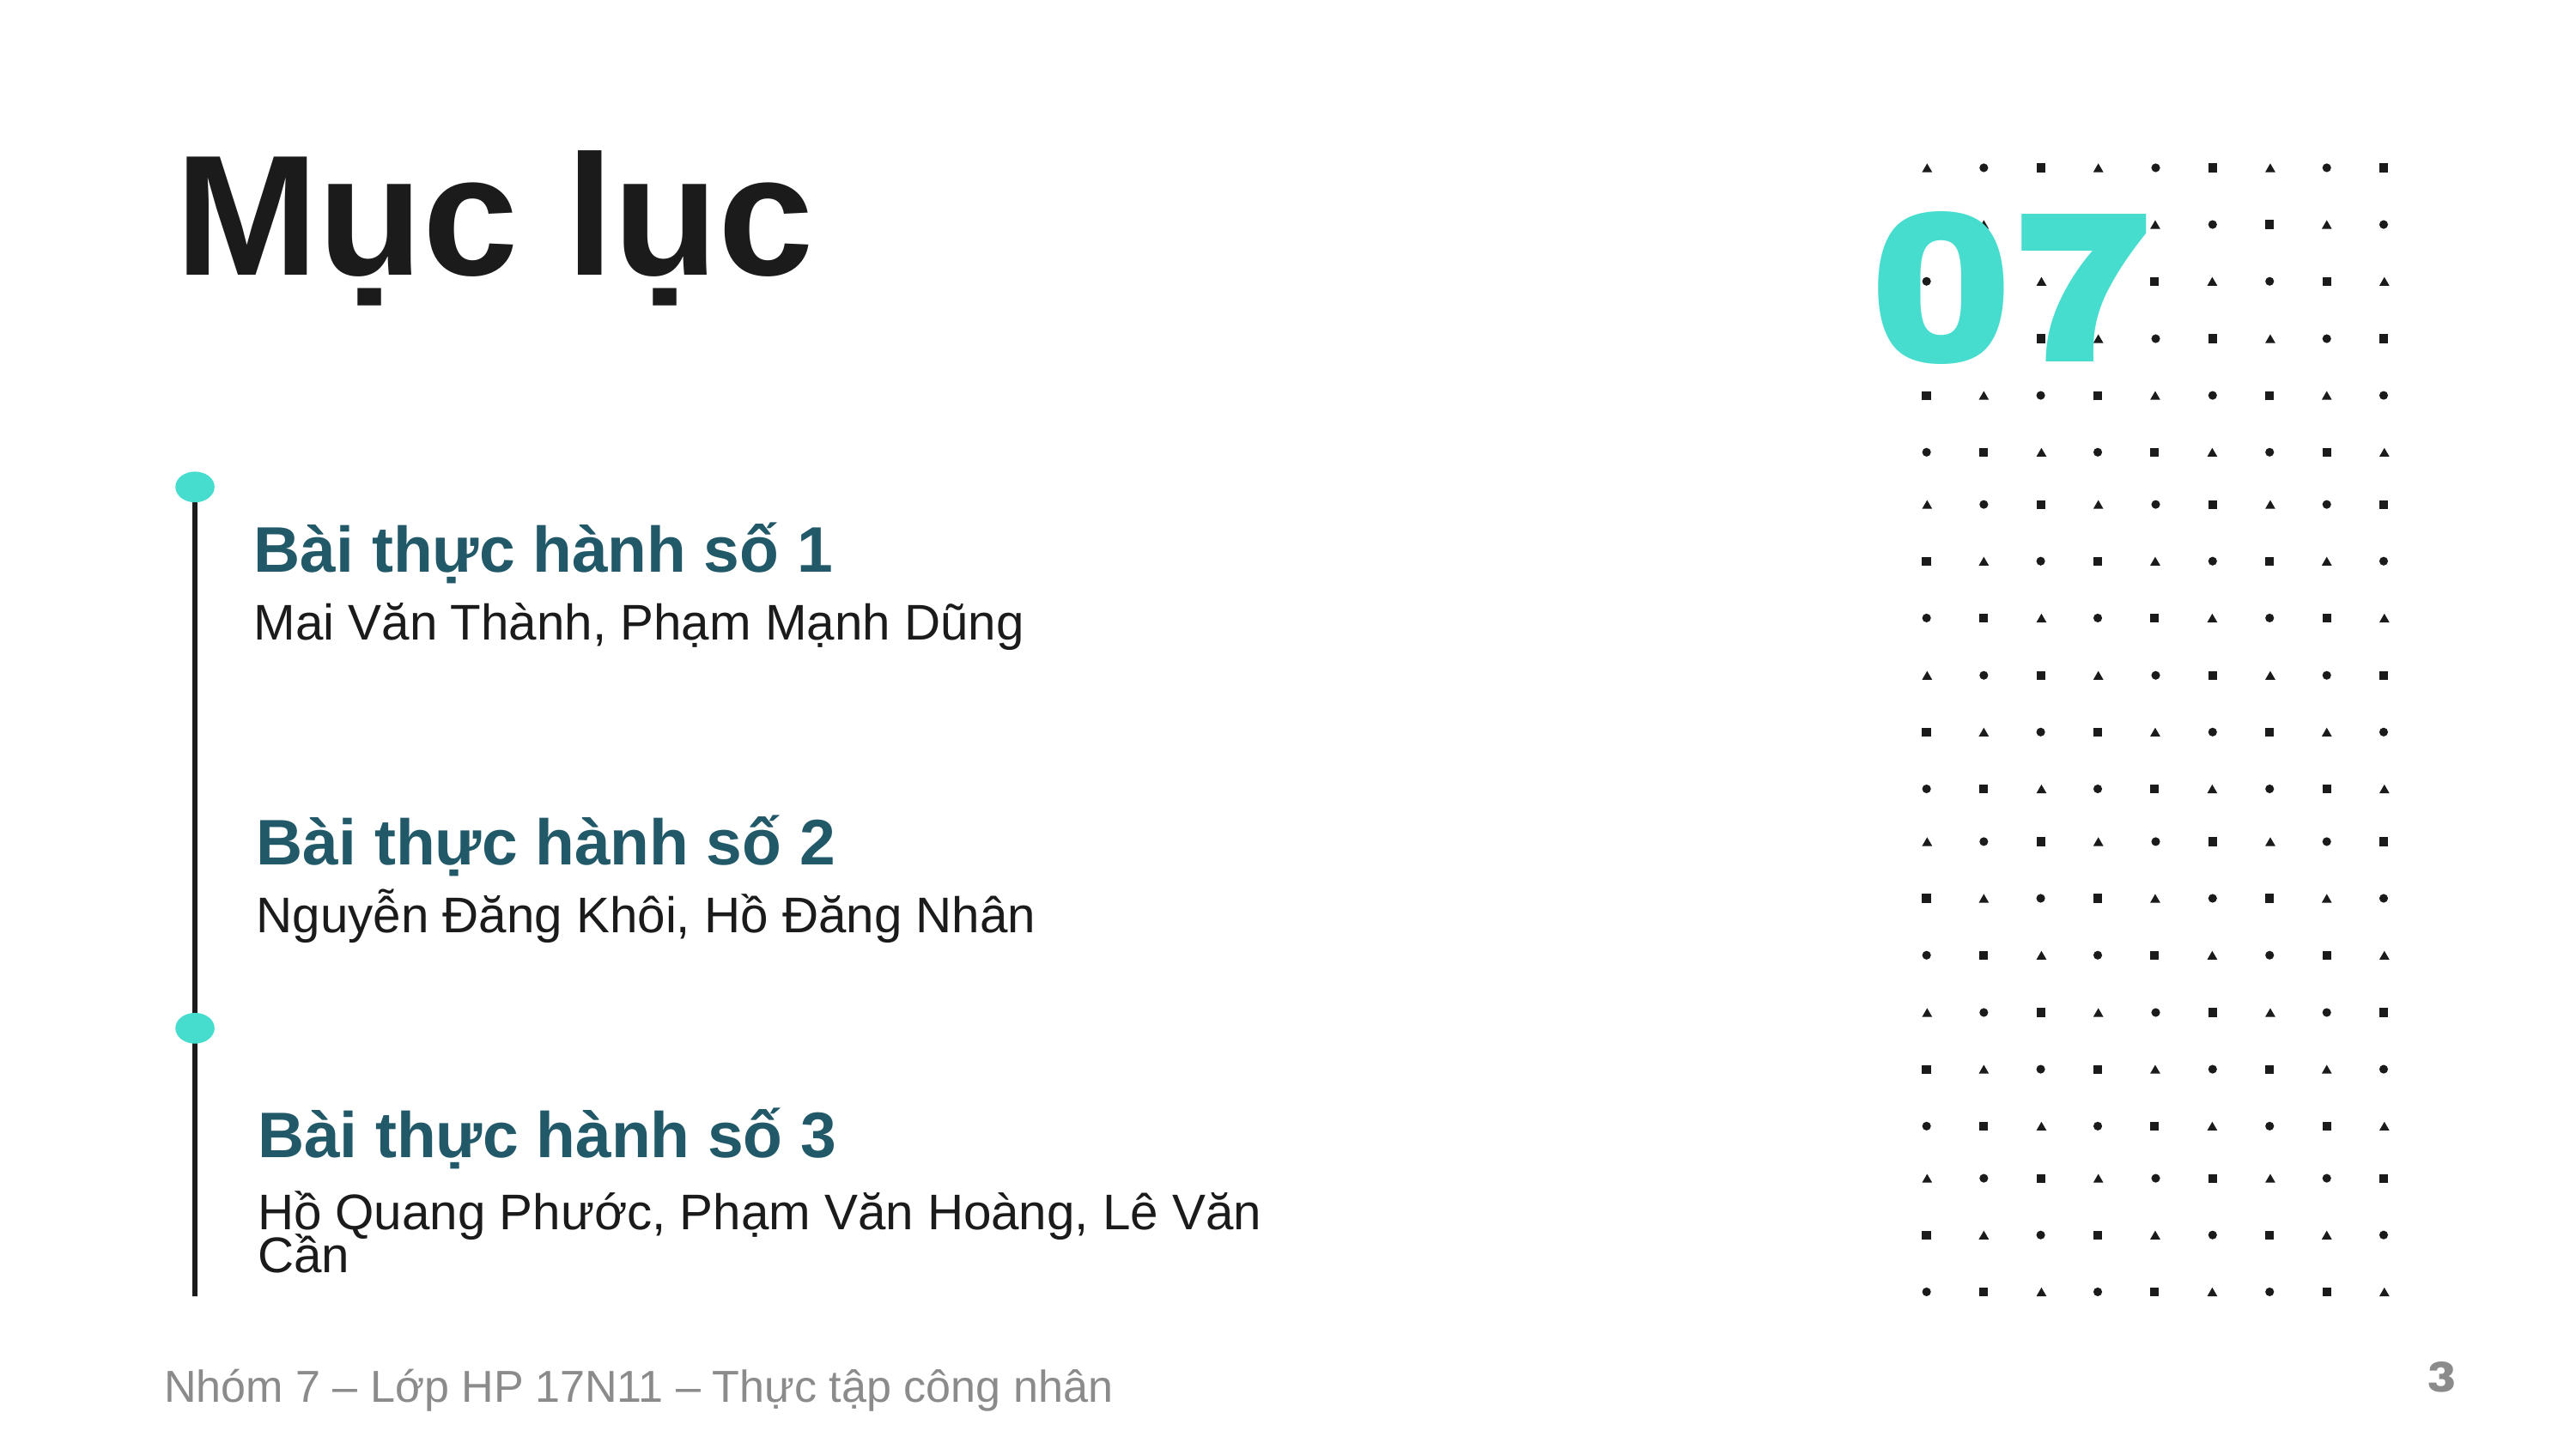

07
Mục lục

Bài thực hành số 1
Mai Văn Thành, Phạm Mạnh Dũng
Bài thực hành số 2
Nguyễn Đăng Khôi, Hồ Đăng Nhân
Bài thực hành số 3
Hồ Quang Phước, Phạm Văn Hoàng, Lê Văn Cần
3
Nhóm 7 – Lớp HP 17N11 – Thực tập công nhân